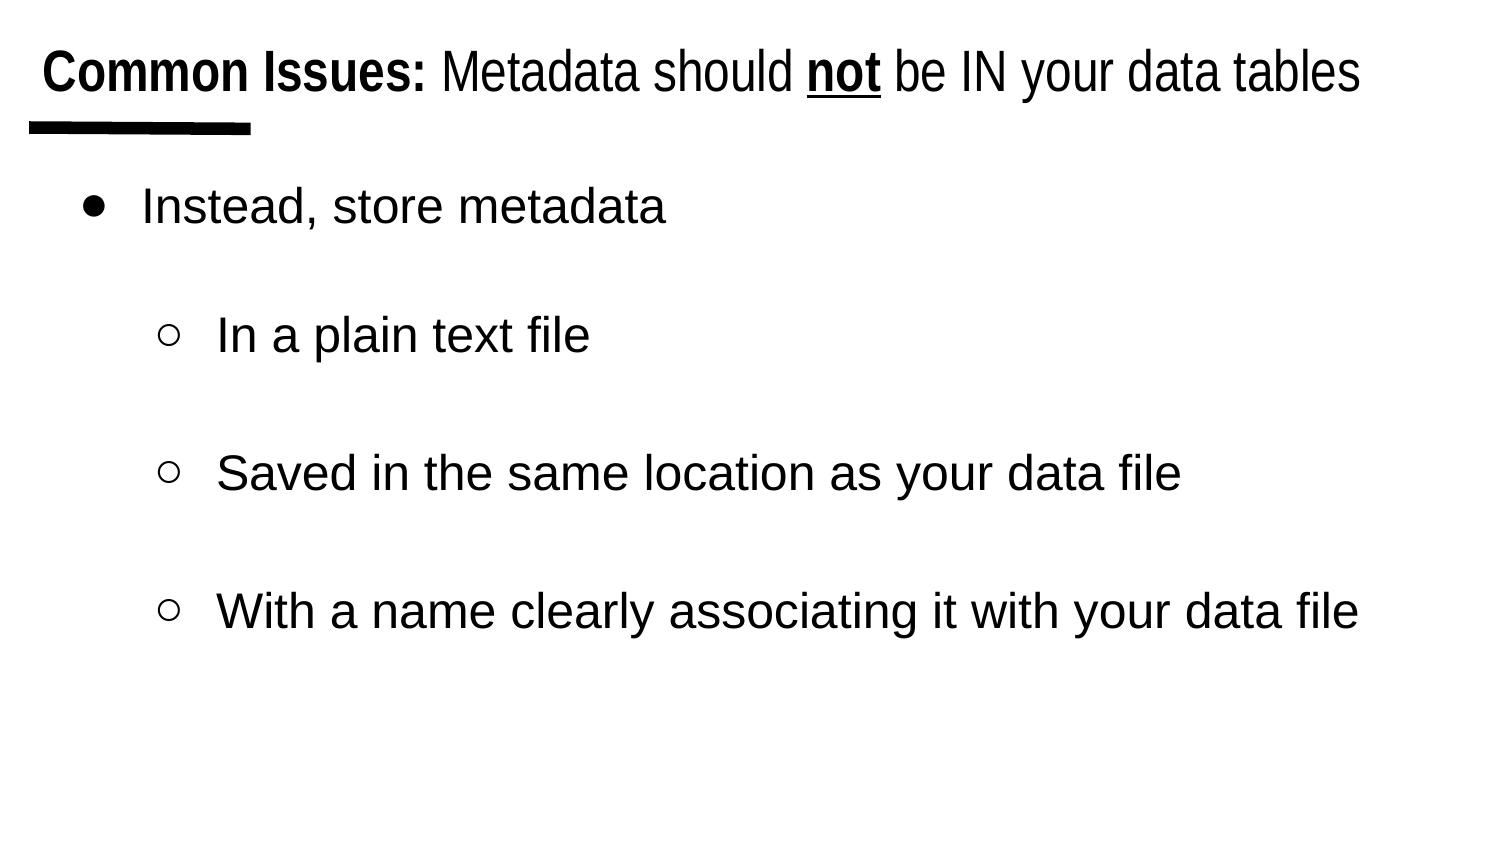

# Common Issues: Metadata should not be IN your data tables
Instead, store metadata
In a plain text file
Saved in the same location as your data file
With a name clearly associating it with your data file